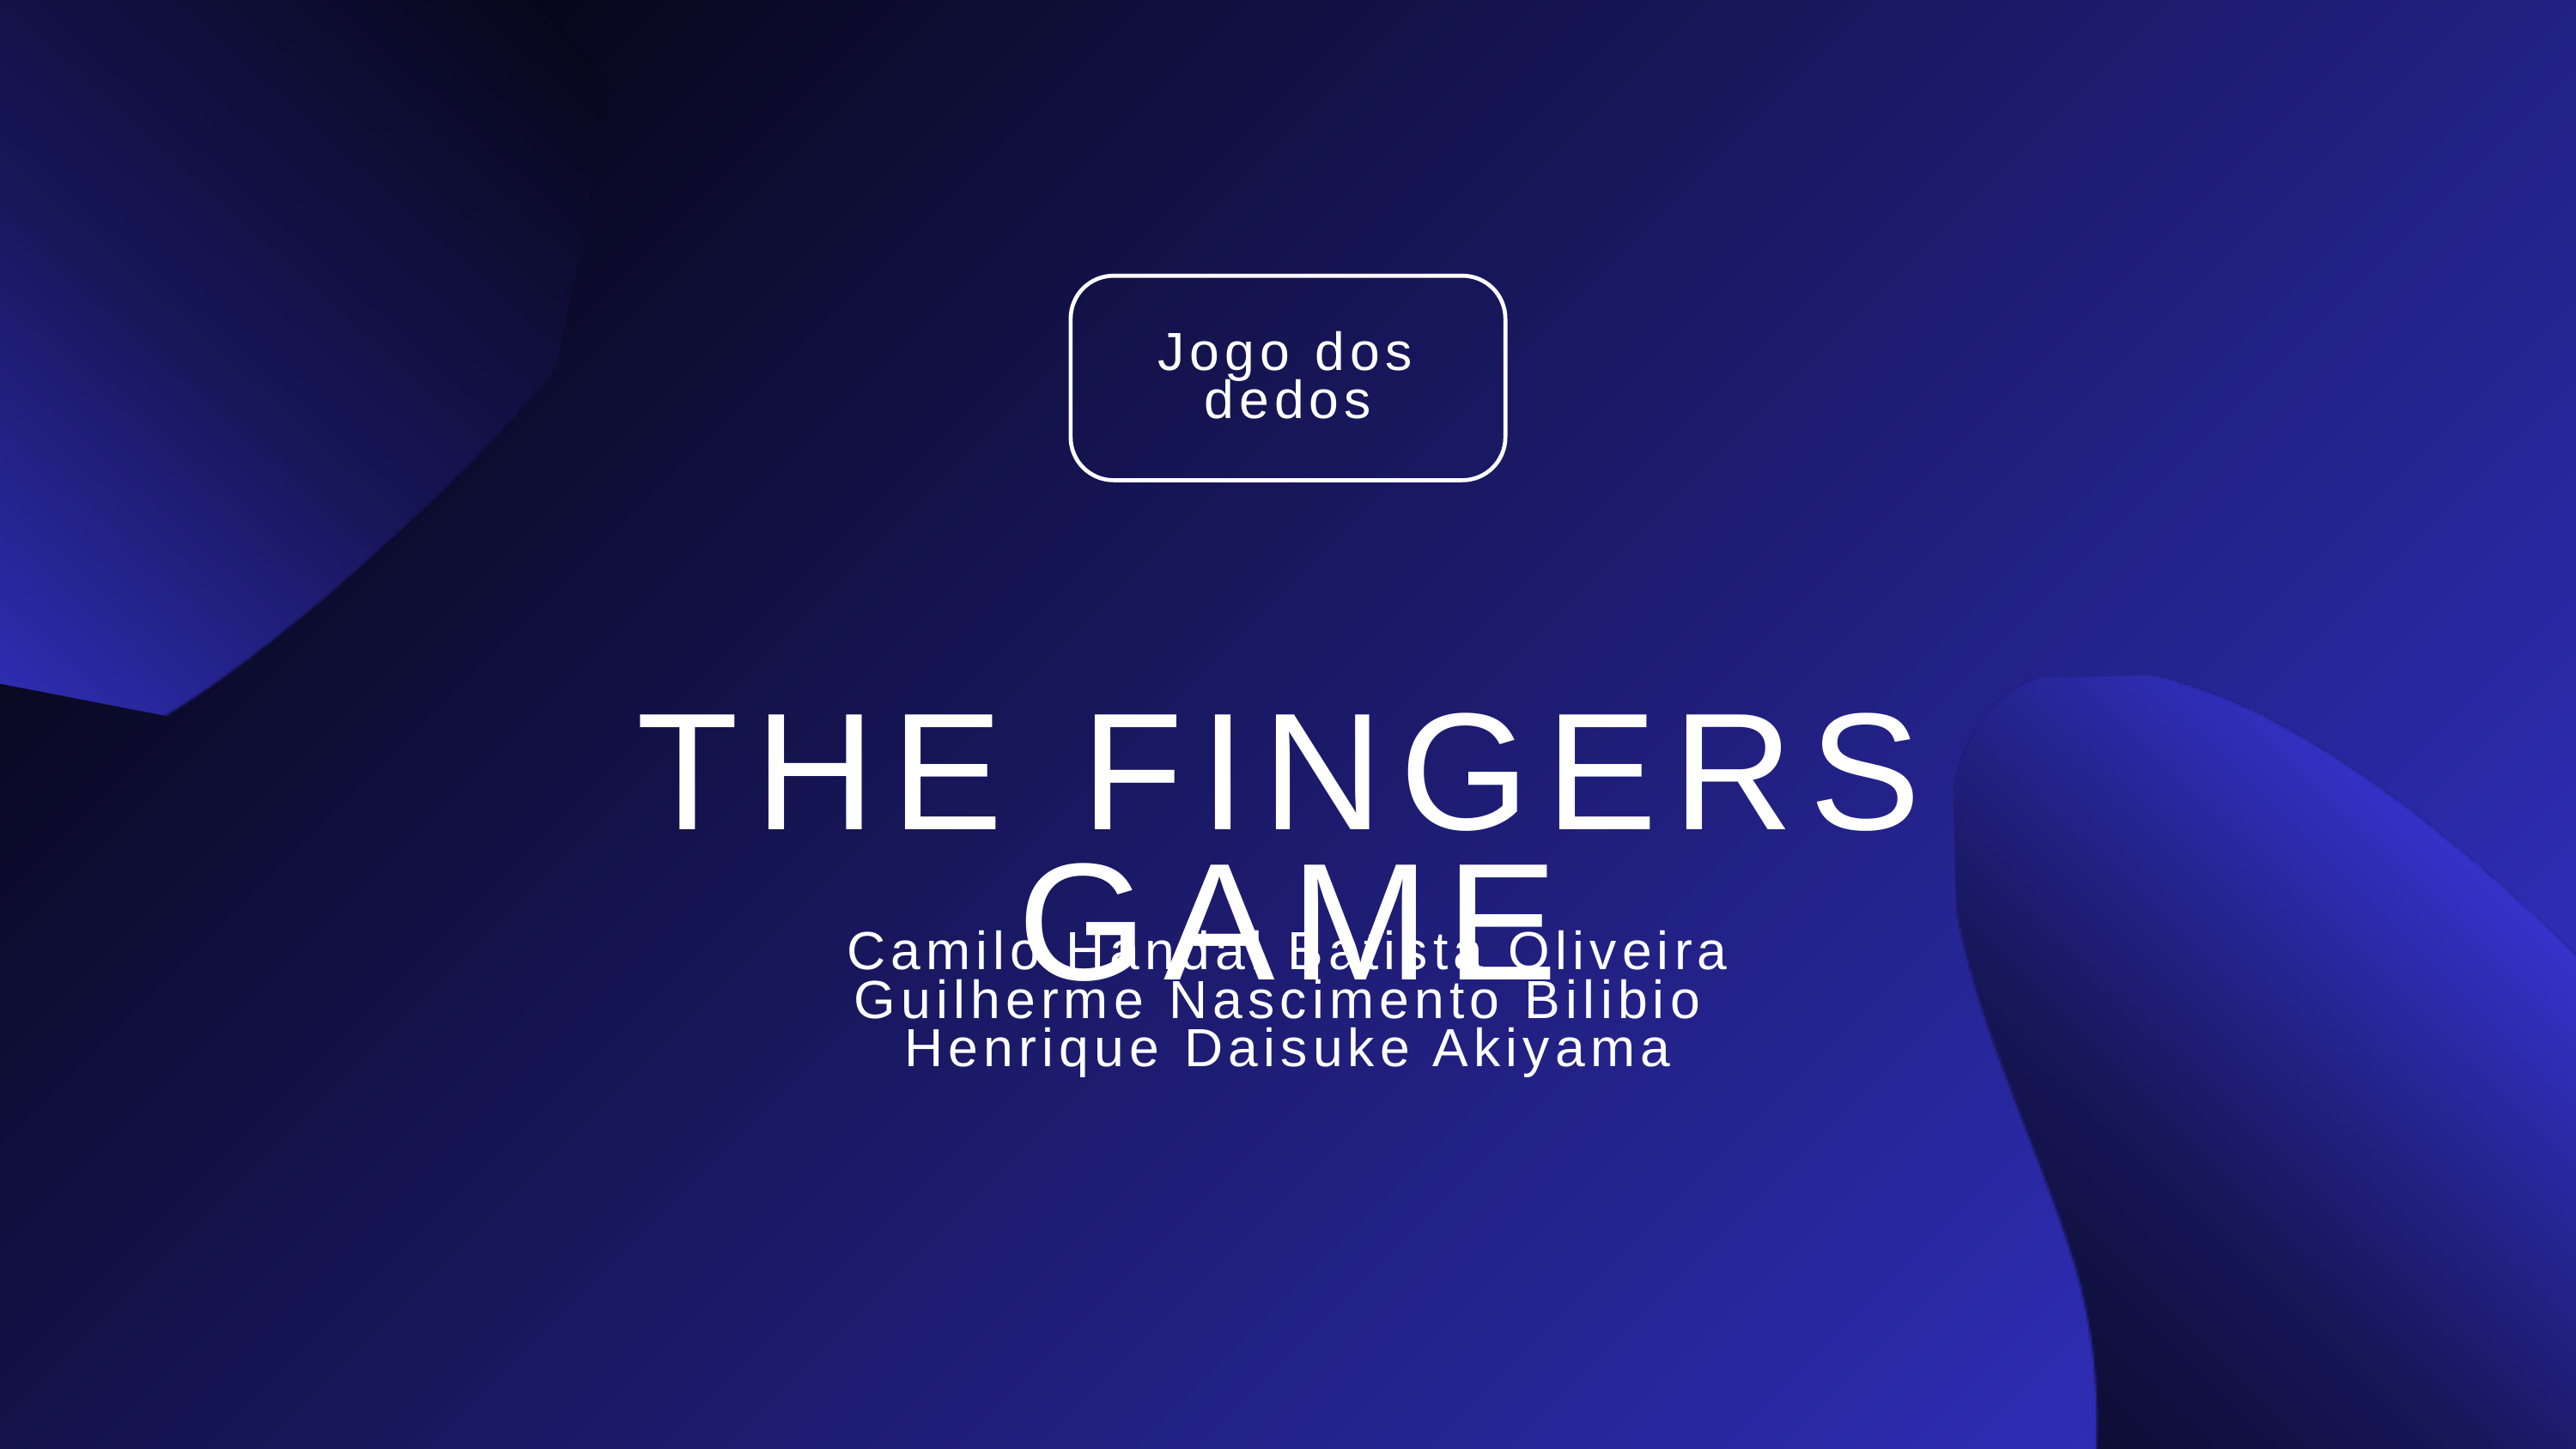

Jogo dos dedos

THE FINGERS GAME
Camilo Handal Batista Oliveira
Guilherme Nascimento Bilibio
Henrique Daisuke Akiyama